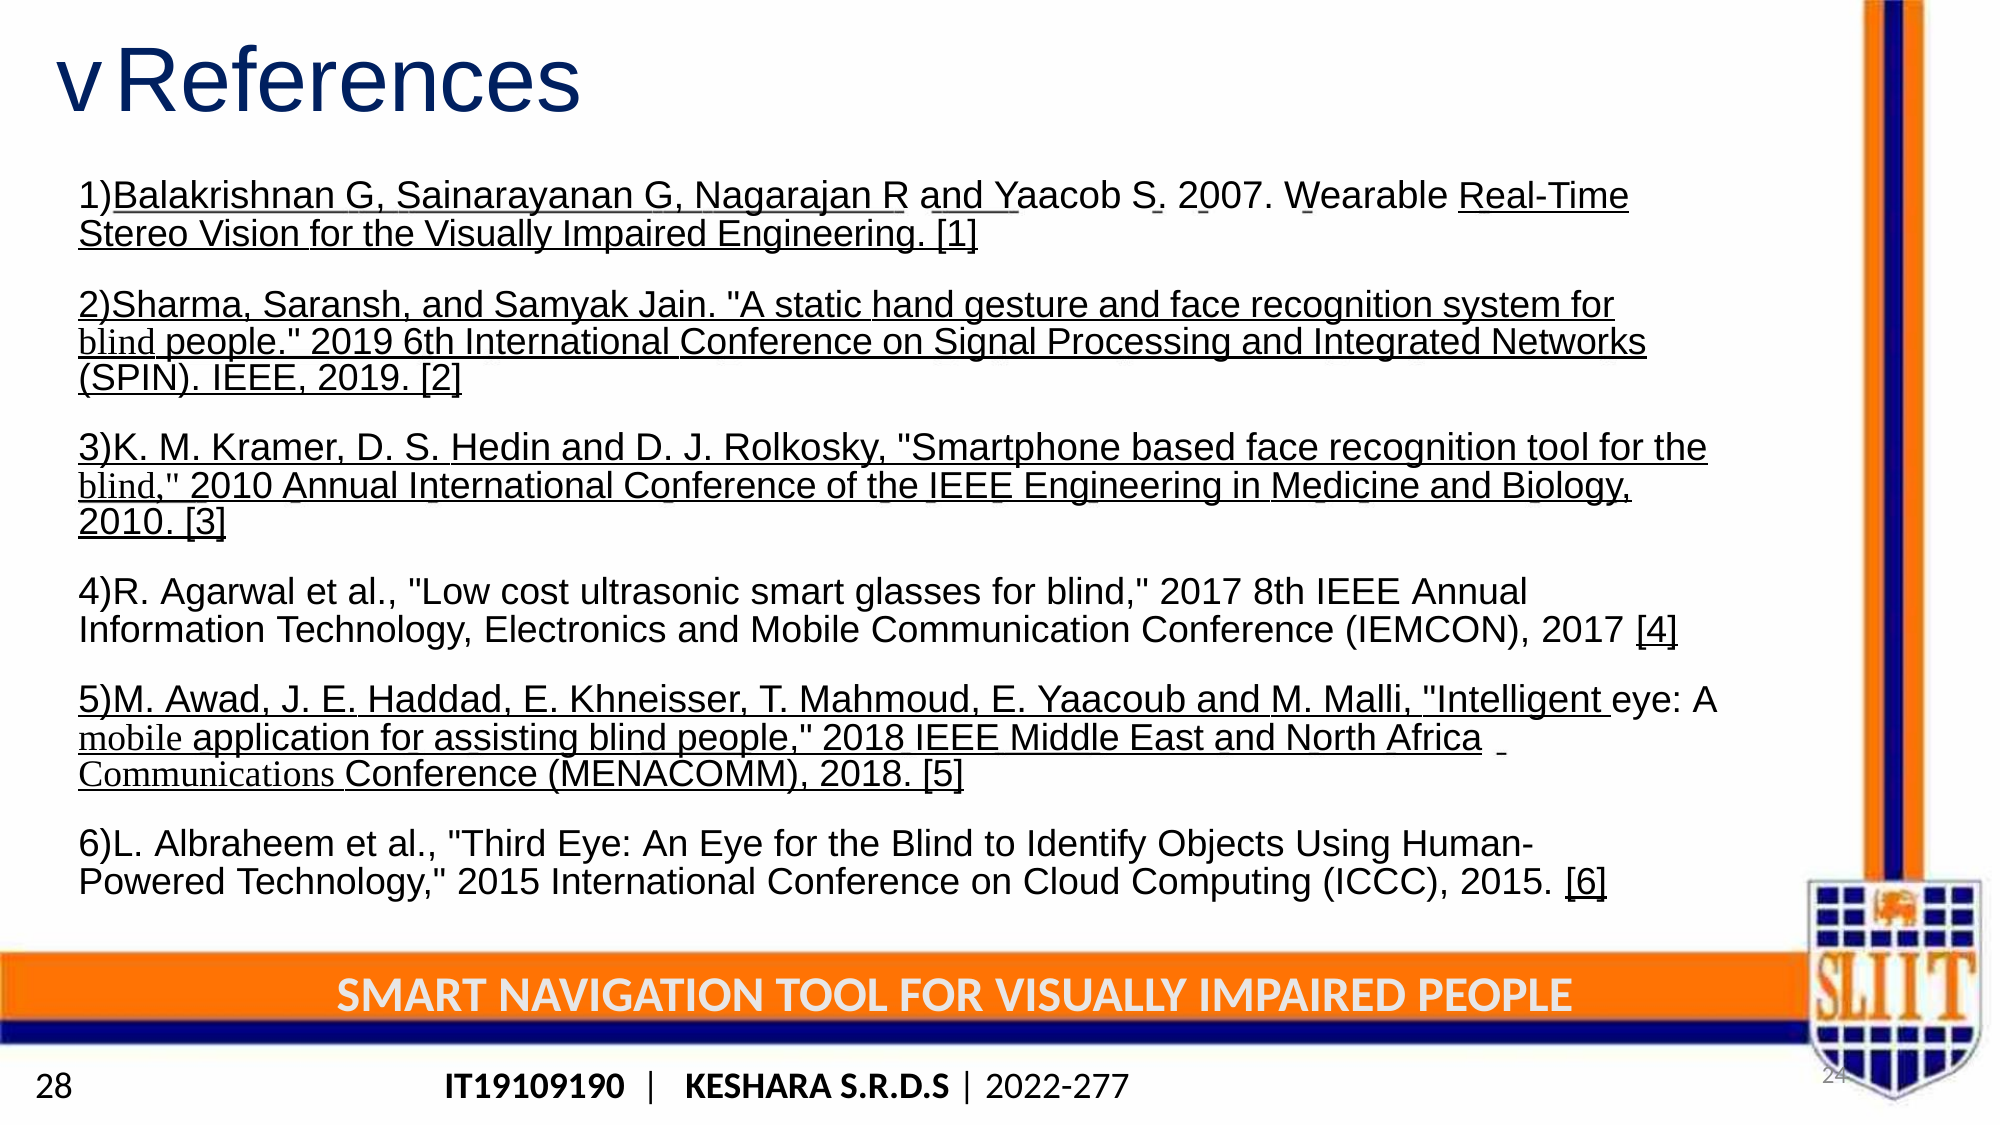

vReferences
1)Balakrishnan G, Sainarayanan G, Nagarajan R and Yaacob S. 2007. Wearable Real-Time
Stereo Vision for the Visually Impaired Engineering. [1]
2)Sharma, Saransh, and Samyak Jain. "A static hand gesture and face recognition system for
blind people." 2019 6th International Conference on Signal Processing and Integrated Networks
(SPIN). IEEE, 2019. [2]
3)K. M. Kramer, D. S. Hedin and D. J. Rolkosky, "Smartphone based face recognition tool for the
blind," 2010 Annual International Conference of the IEEE Engineering in Medicine and Biology,
2010. [3]
4)R. Agarwal et al., "Low cost ultrasonic smart glasses for blind," 2017 8th IEEE Annual
Information Technology, Electronics and Mobile Communication Conference (IEMCON), 2017 [4]
5)M. Awad, J. E. Haddad, E. Khneisser, T. Mahmoud, E. Yaacoub and M. Malli, "Intelligent eye: A
mobile application for assisting blind people," 2018 IEEE Middle East and North Africa
Communications Conference (MENACOMM), 2018. [5]
6)L. Albraheem et al., "Third Eye: An Eye for the Blind to Identify Objects Using Human-
Powered Technology," 2015 International Conference on Cloud Computing (ICCC), 2015. [6]
SMART NAVIGATION TOOL FOR VISUALLY IMPAIRED PEOPLE
24
28
IT19109190 | KESHARA S.R.D.S | 2022-277